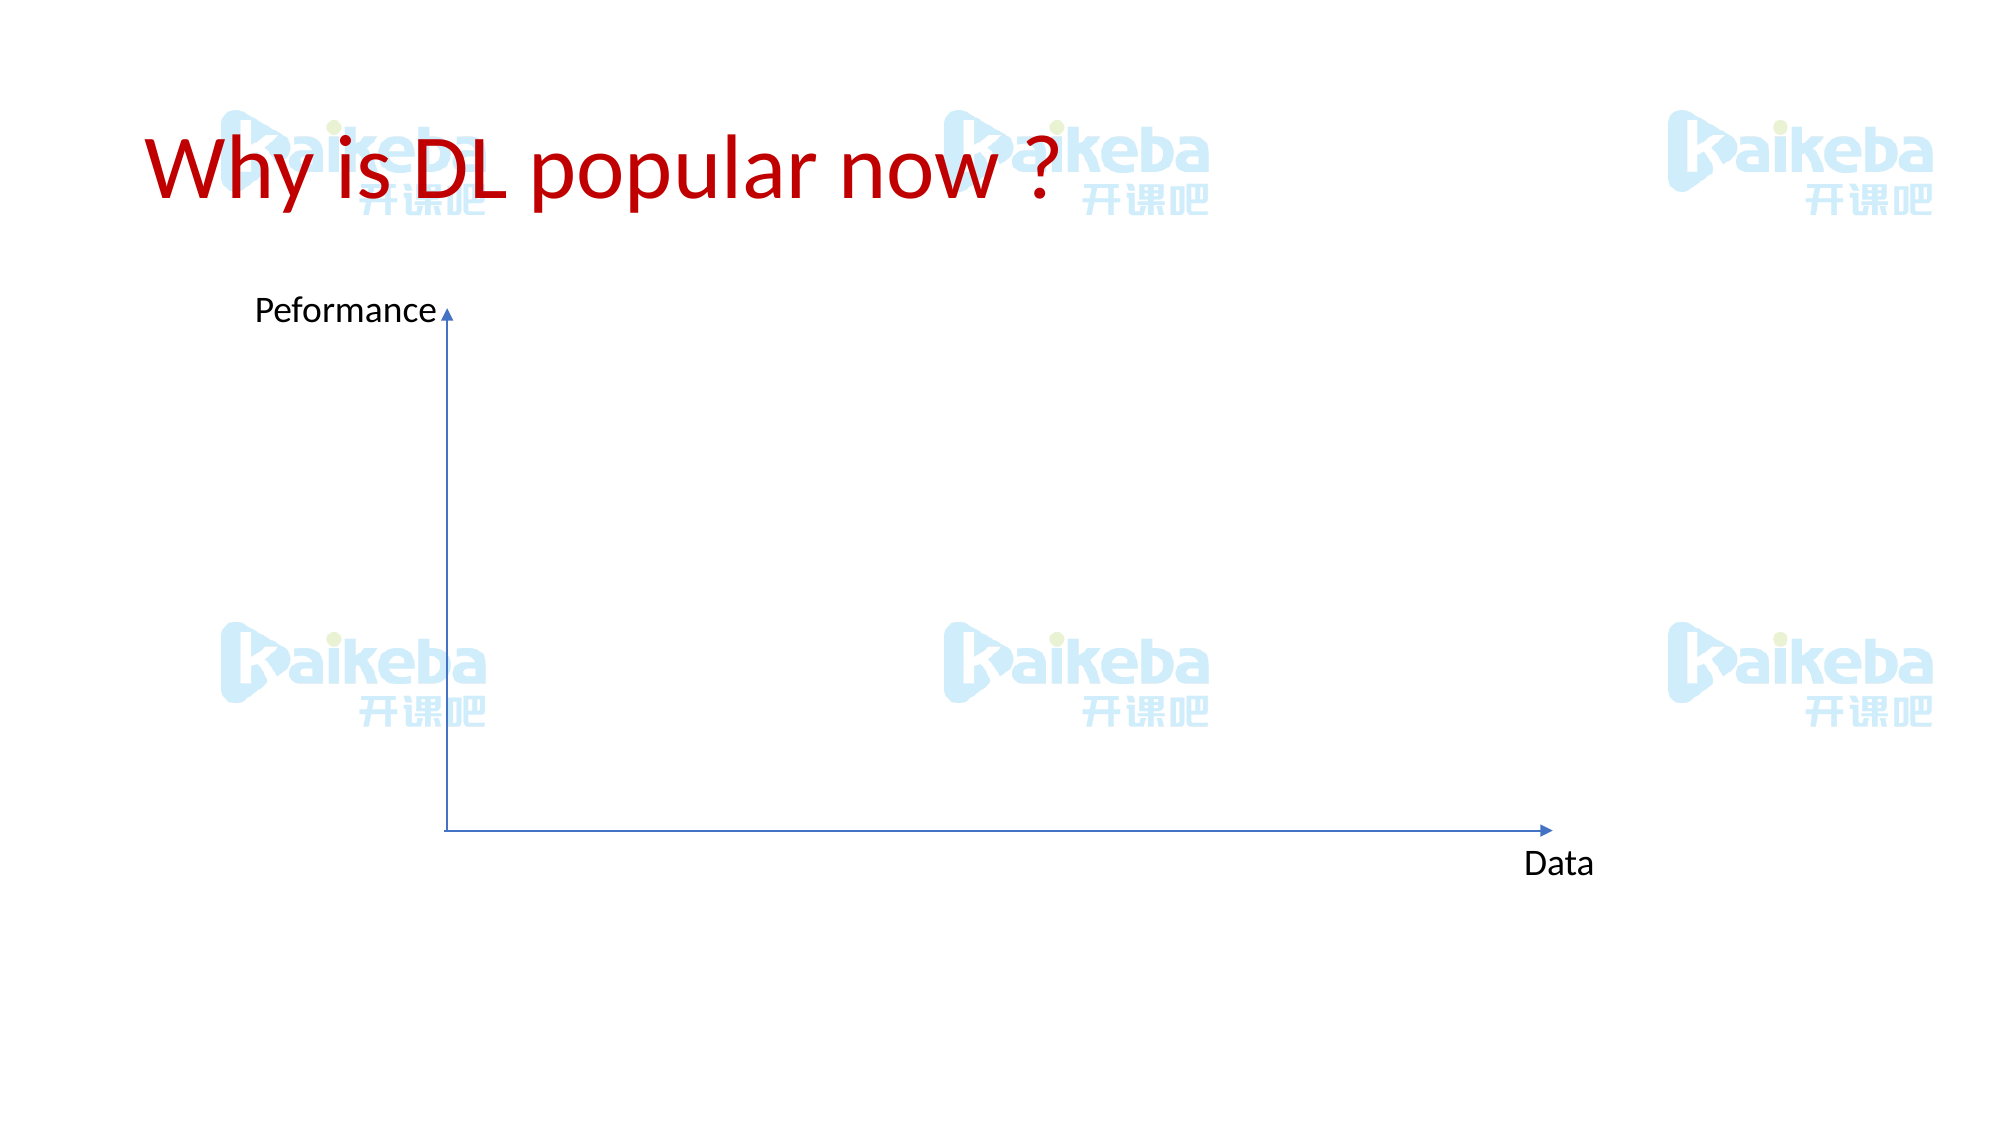

# Why is DL popular now ?
Peformance
Data